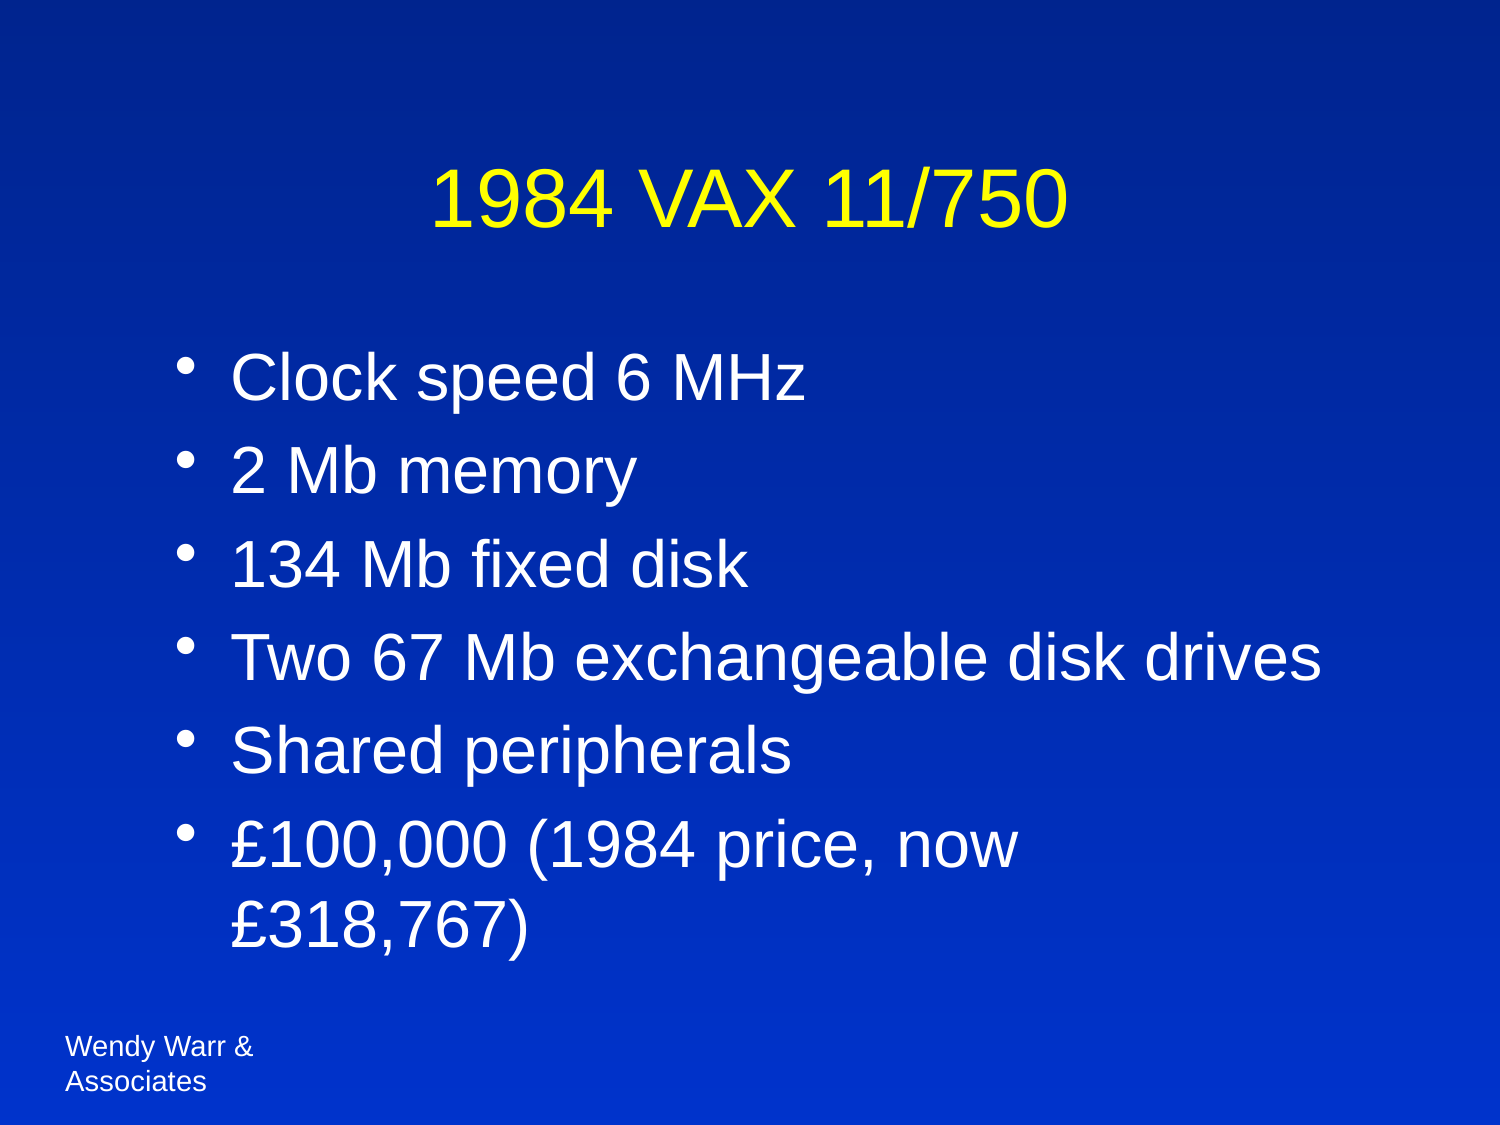

# 1984 VAX 11/750
Clock speed 6 MHz
2 Mb memory
134 Mb fixed disk
Two 67 Mb exchangeable disk drives
Shared peripherals
£100,000 (1984 price, now £318,767)
Wendy Warr & Associates